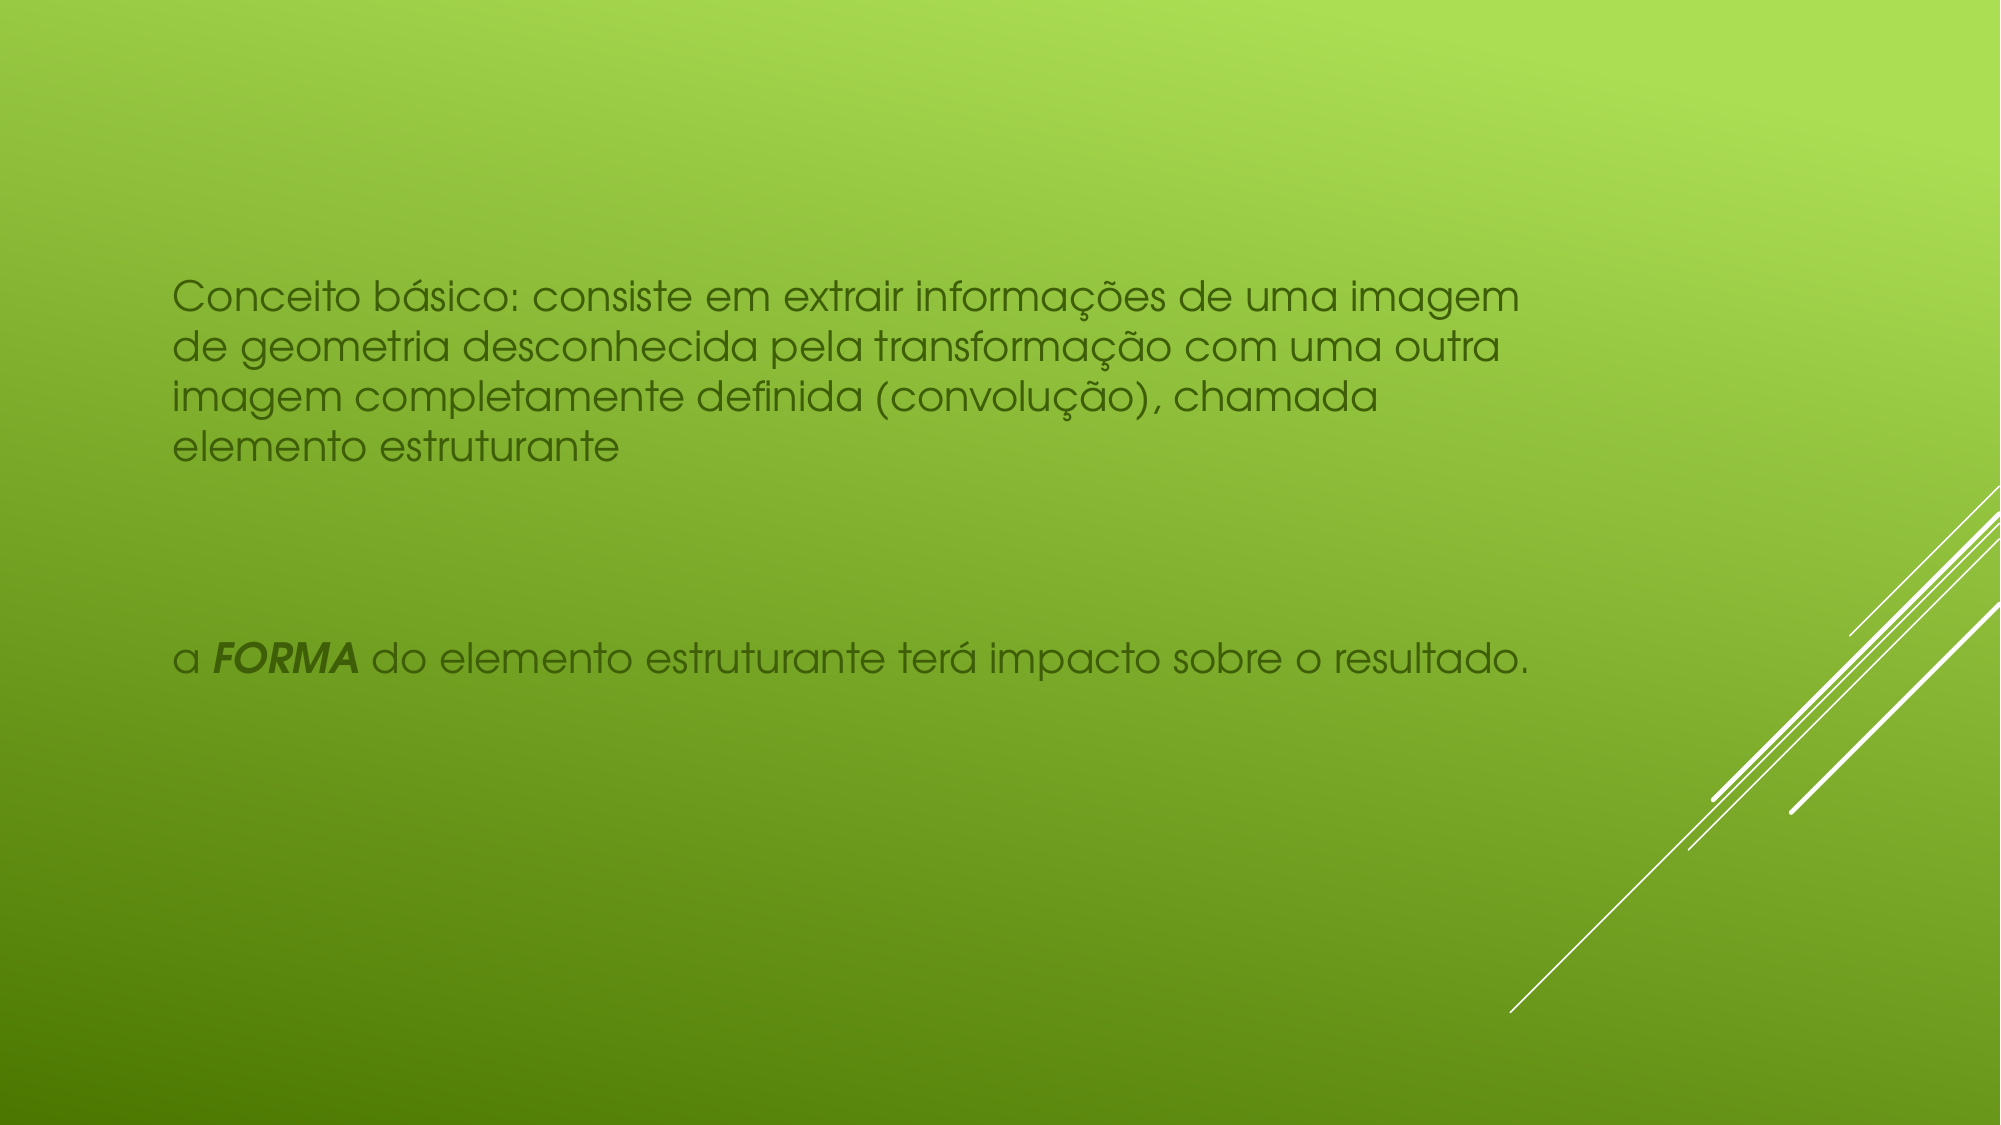

Conceito básico: consiste em extrair informações de uma imagem de geometria desconhecida pela transformação com uma outra imagem completamente definida (convolução), chamada elemento estruturante

a FORMA do elemento estruturante terá impacto sobre o resultado.